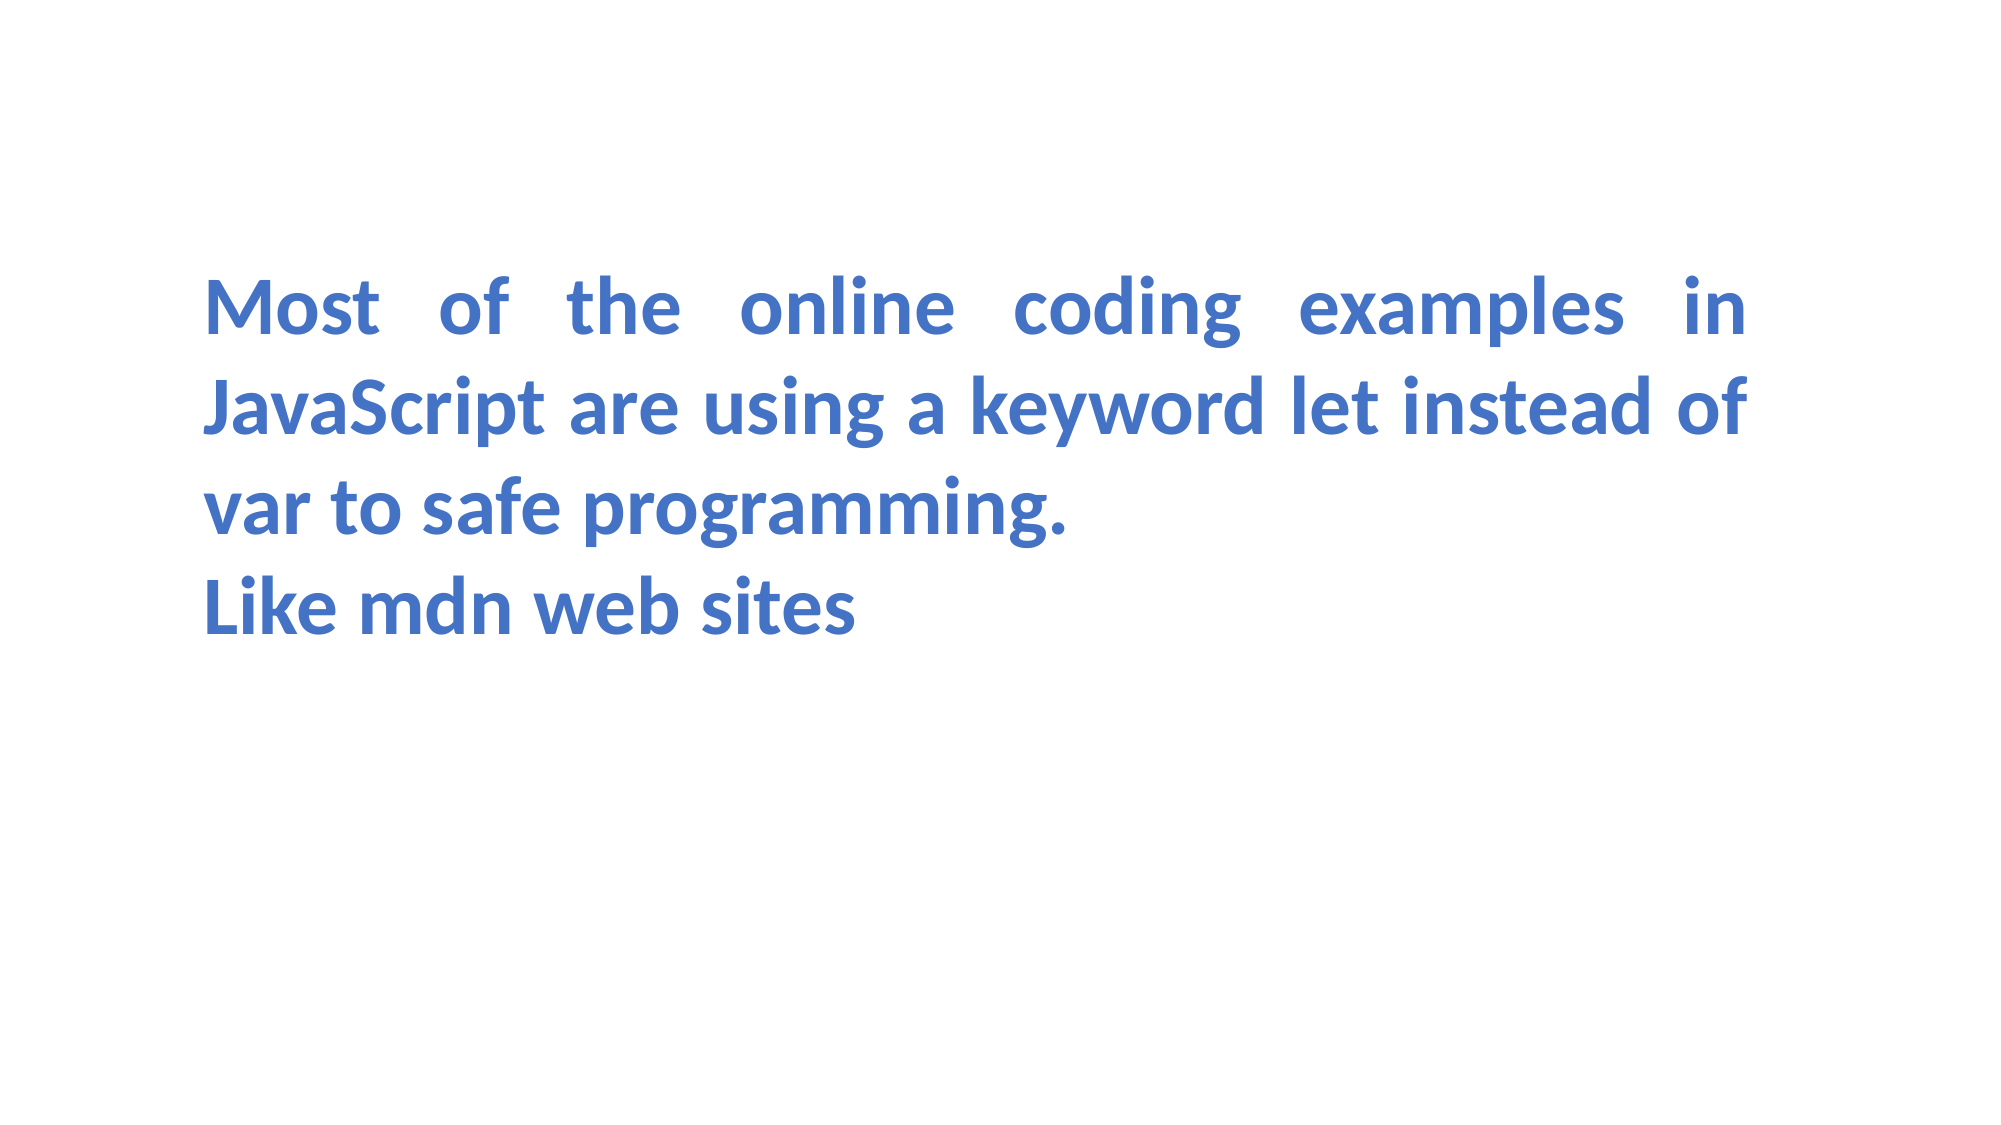

Most of the online coding examples in JavaScript are using a keyword let instead of var to safe programming.
Like mdn web sites